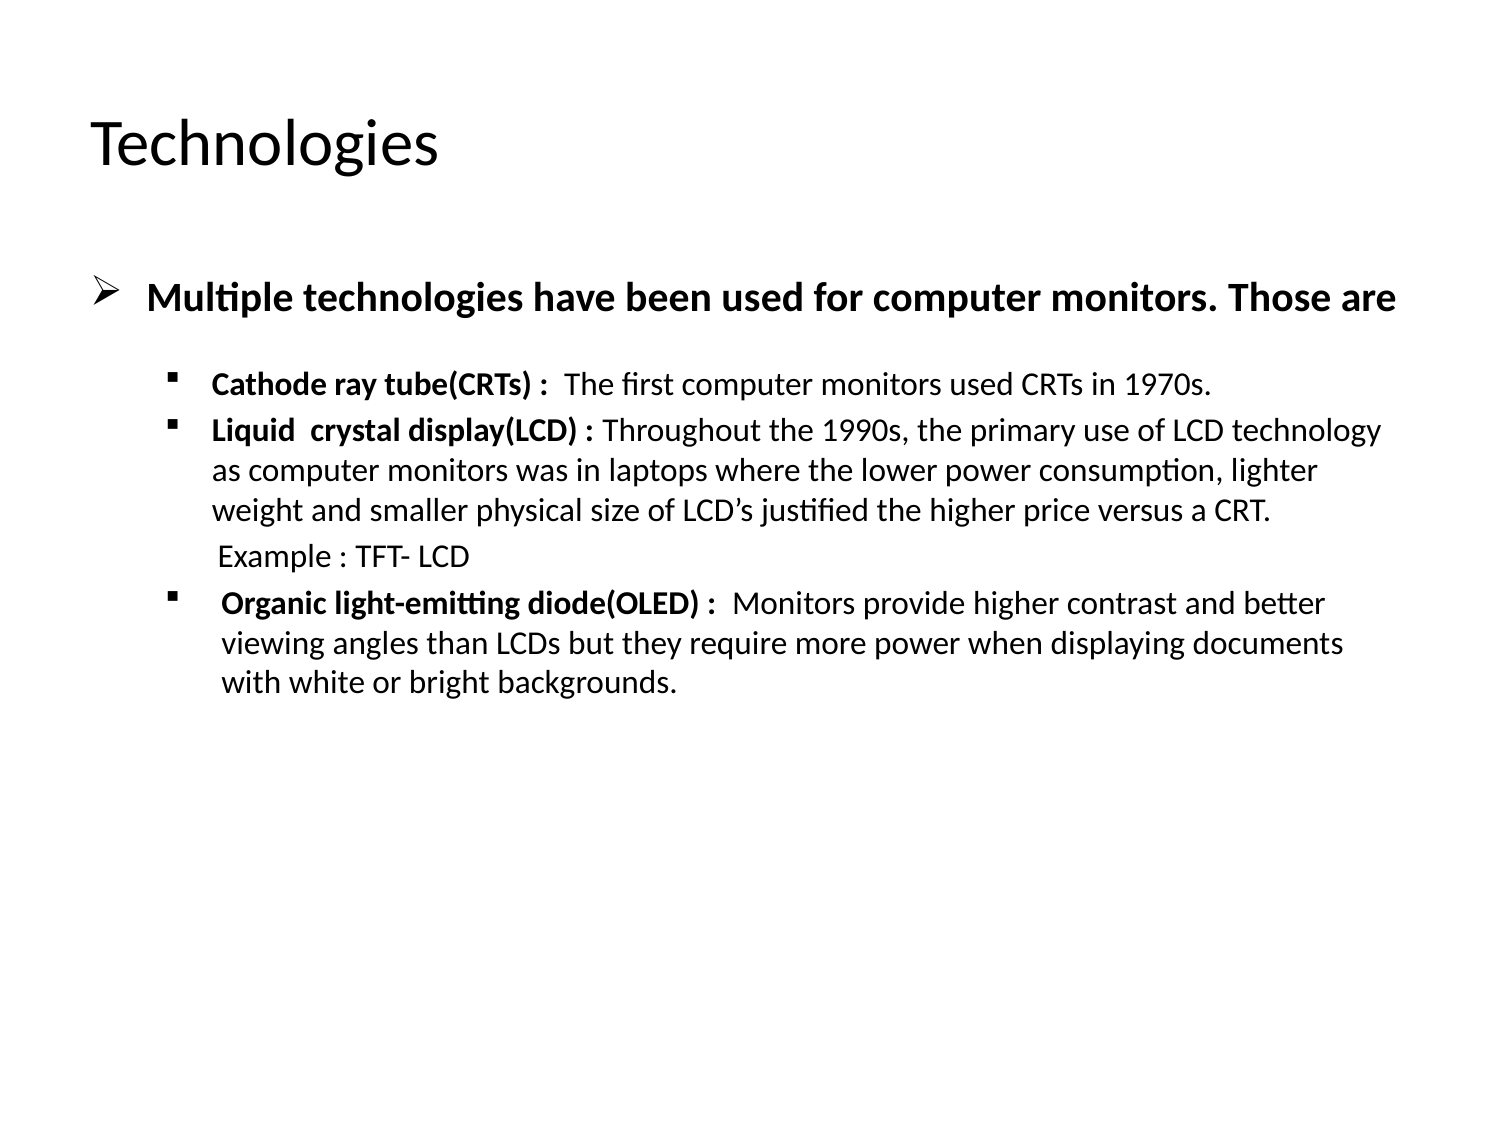

# Technologies
Multiple technologies have been used for computer monitors. Those are

Cathode ray tube(CRTs) :  The first computer monitors used CRTs in 1970s.
Liquid  crystal display(LCD) : Throughout the 1990s, the primary use of LCD technology as computer monitors was in laptops where the lower power consumption, lighter weight and smaller physical size of LCD’s justified the higher price versus a CRT.
       Example : TFT- LCD
Organic light-emitting diode(OLED) :  Monitors provide higher contrast and better viewing angles than LCDs but they require more power when displaying documents with white or bright backgrounds.